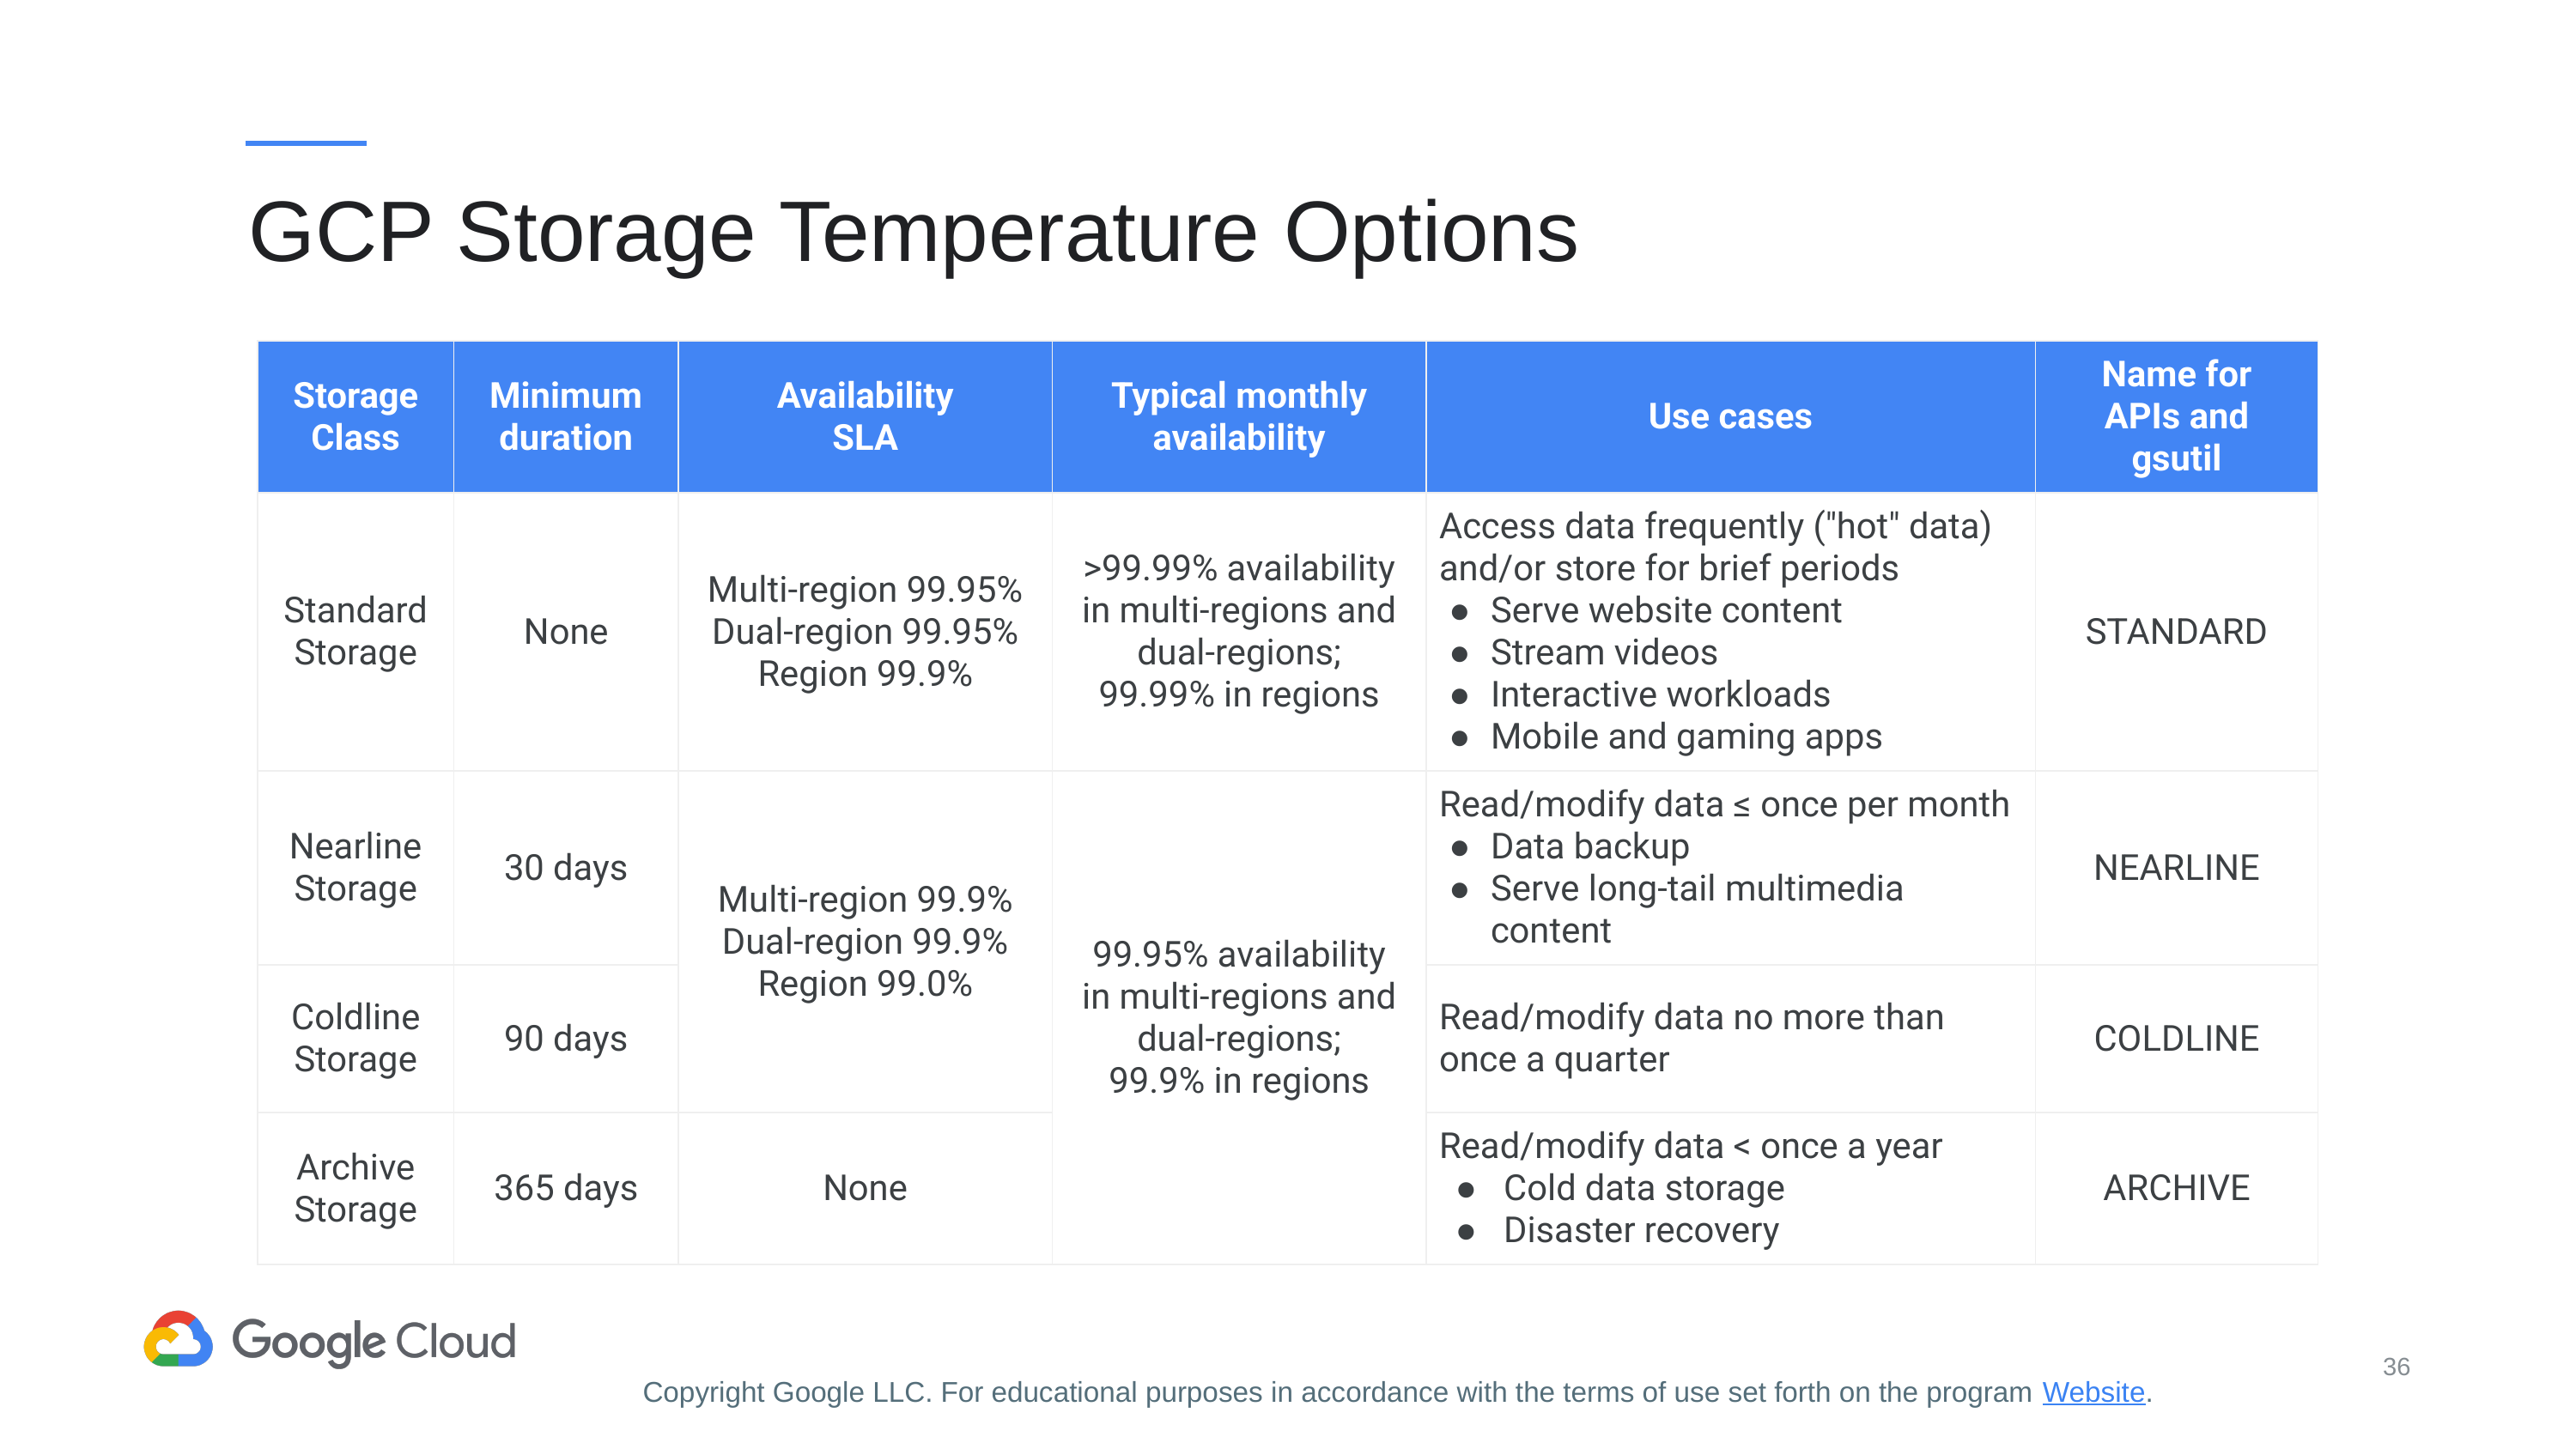

# GCP Storage Temperature Options
| Storage Class | Minimum duration | Availability SLA | Typical monthly availability | Use cases | Name for APIs and gsutil |
| --- | --- | --- | --- | --- | --- |
| Standard Storage | None | Multi-region 99.95% Dual-region 99.95% Region 99.9% | >99.99% availability in multi-regions and dual-regions; 99.99% in regions | Access data frequently ("hot" data) and/or store for brief periods Serve website content Stream videos Interactive workloads Mobile and gaming apps | STANDARD |
| Nearline Storage | 30 days | Multi-region 99.9% Dual-region 99.9% Region 99.0% | 99.95% availability in multi-regions and dual-regions; 99.9% in regions | Read/modify data ≤ once per month Data backup Serve long-tail multimedia content | NEARLINE |
| Coldline Storage | 90 days |  |  | Read/modify data no more than once a quarter | COLDLINE |
| Archive Storage | 365 days | None |  | Read/modify data < once a year Cold data storage Disaster recovery | ARCHIVE |
Copyright Google LLC. For educational purposes in accordance with the terms of use set forth on the program Website.
36